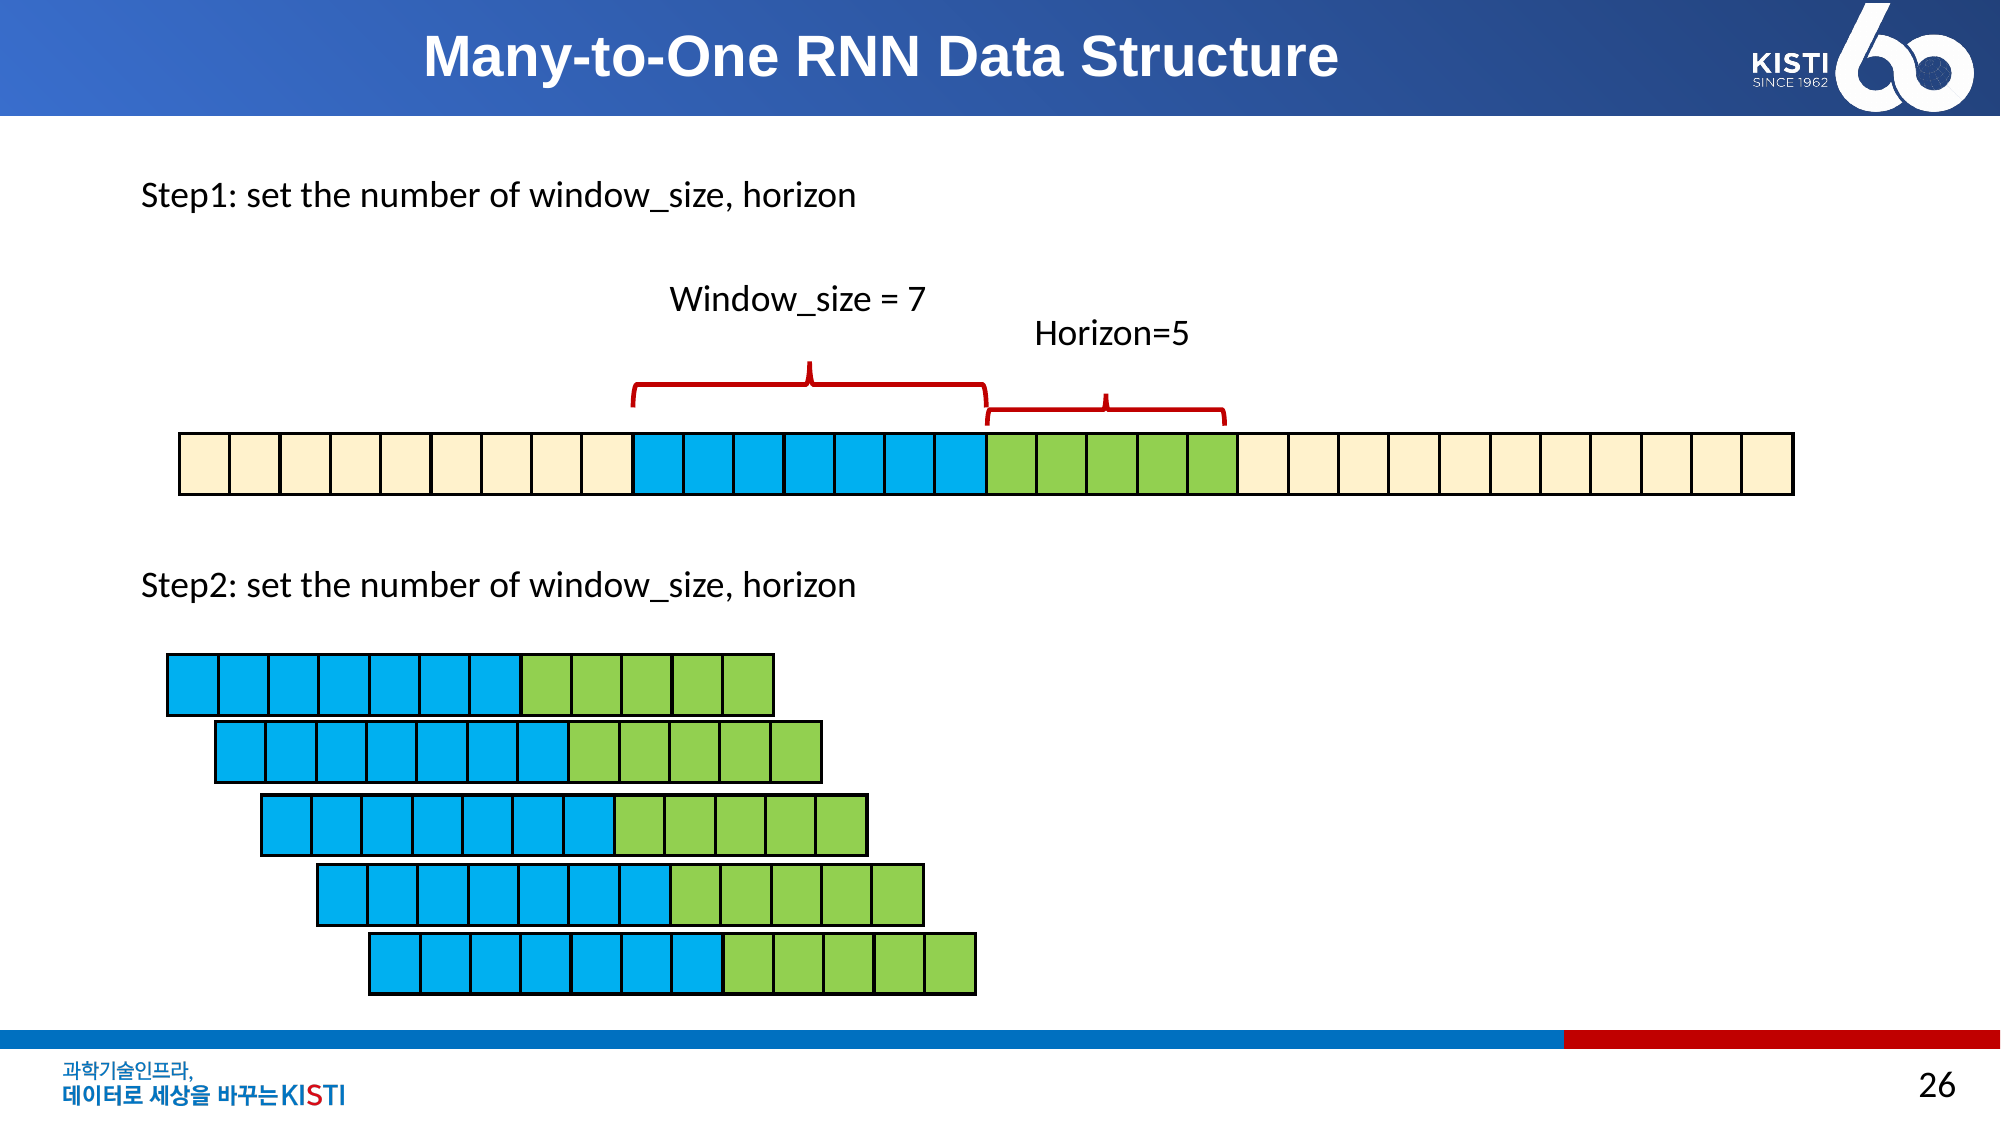

# Many-to-One RNN Data Structure
Step1: set the number of window_size, horizon

Window_size = 7

Horizon=5

Step2: set the number of window_size, horizon

26